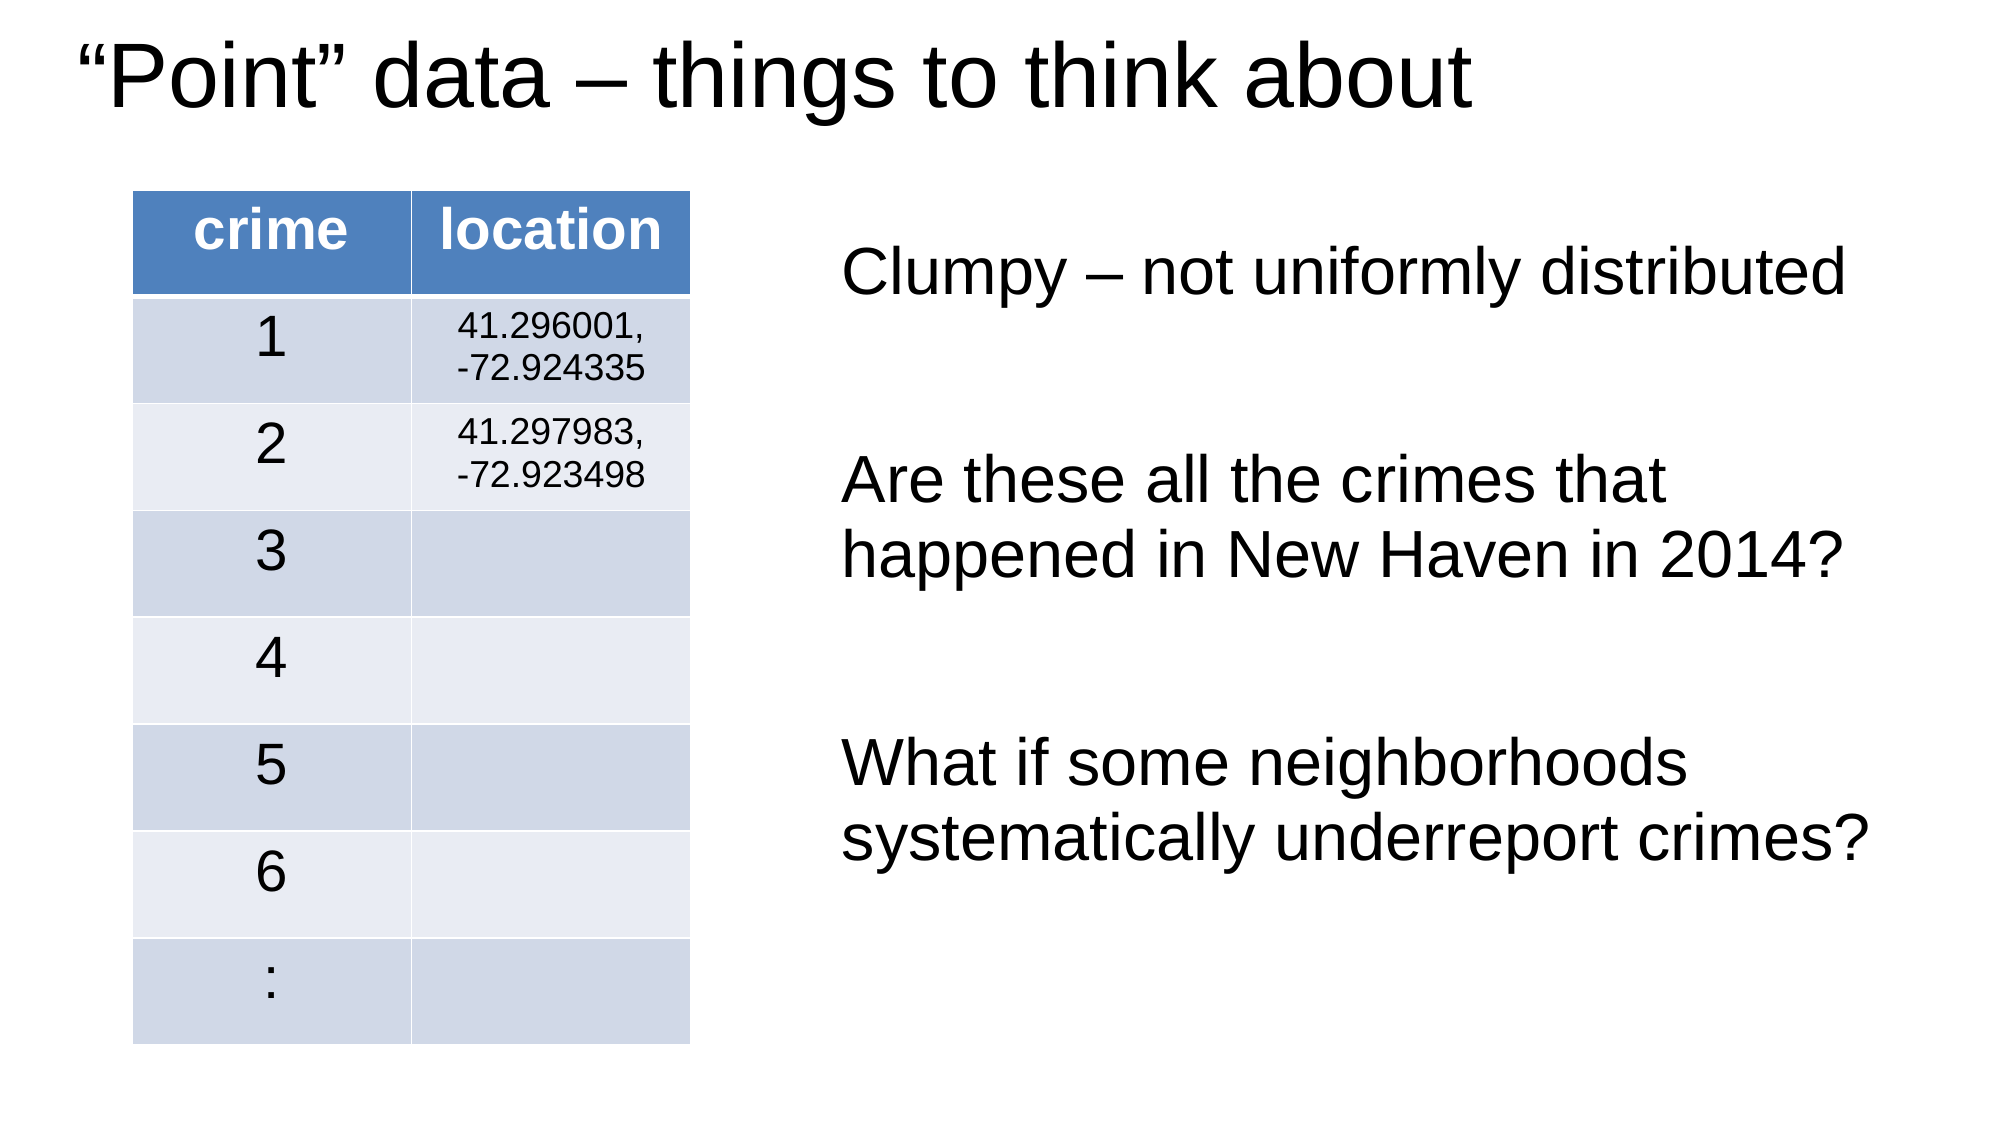

# “Point” data – things to think about
| crime | location |
| --- | --- |
| 1 | 41.296001, -72.924335 |
| 2 | 41.297983, -72.923498 |
| 3 |  |
| 4 |  |
| 5 |  |
| 6 |  |
| : |  |
Clumpy – not uniformly distributed

Are these all the crimes that happened in New Haven in 2014?

What if some neighborhoods systematically underreport crimes?